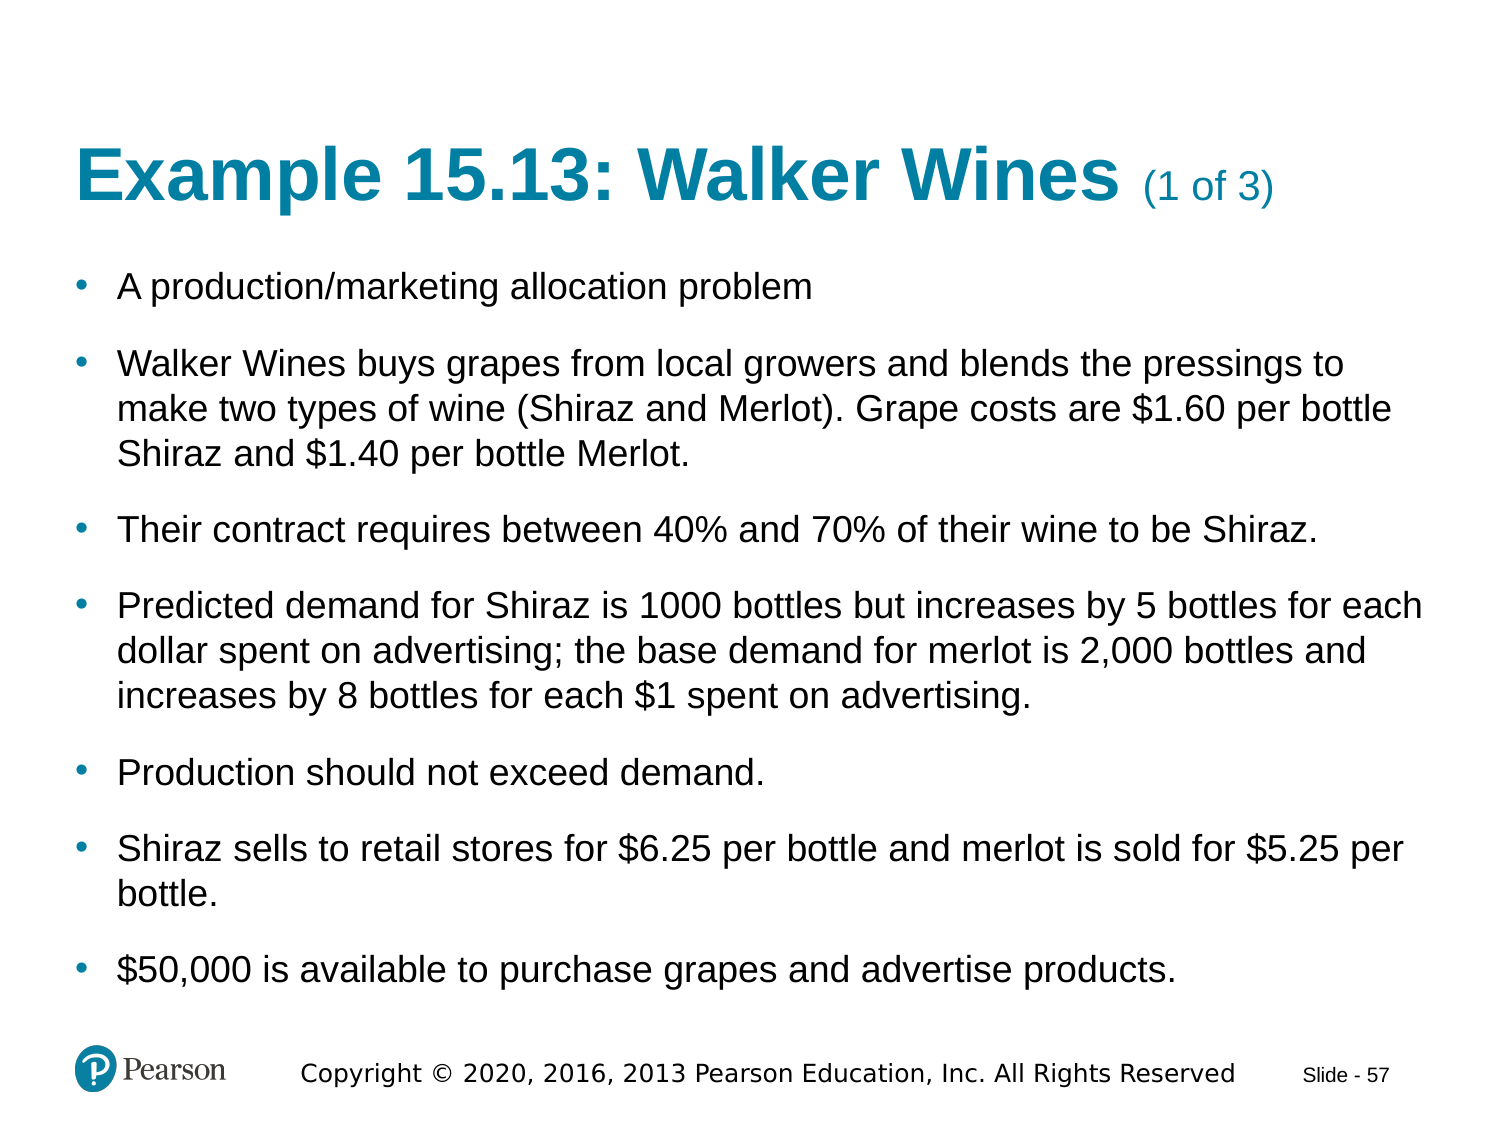

# Example 15.13: Walker Wines (1 of 3)
A production/marketing allocation problem
Walker Wines buys grapes from local growers and blends the pressings to make two types of wine (Shiraz and Merlot). Grape costs are $1.60 per bottle Shiraz and $1.40 per bottle Merlot.
Their contract requires between 40% and 70% of their wine to be Shiraz.
Predicted demand for Shiraz is 1000 bottles but increases by 5 bottles for each dollar spent on advertising; the base demand for merlot is 2,000 bottles and increases by 8 bottles for each $1 spent on advertising.
Production should not exceed demand.
Shiraz sells to retail stores for $6.25 per bottle and merlot is sold for $5.25 per bottle.
$50,000 is available to purchase grapes and advertise products.